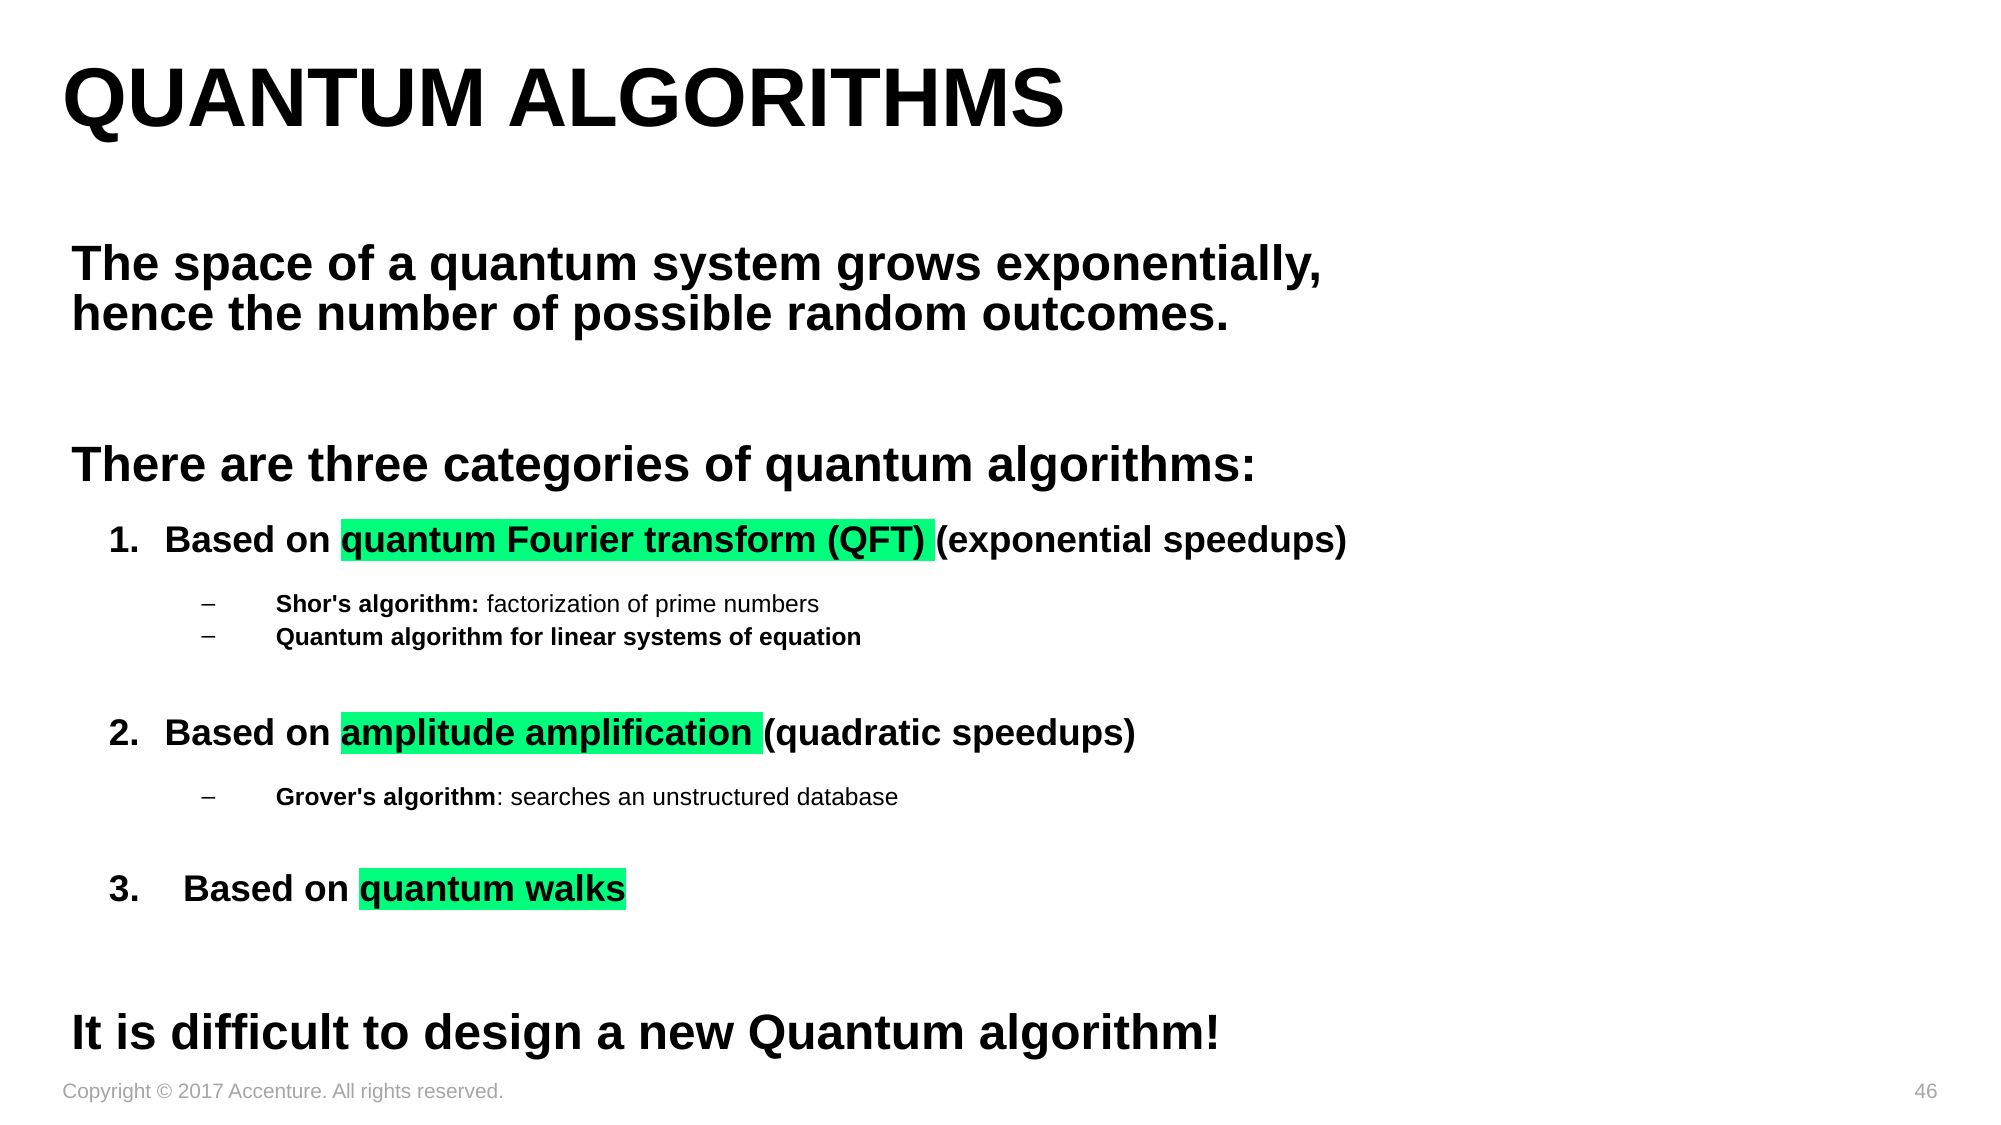

# Quantum Algorithms
The space of a quantum system grows exponentially, hence the number of possible random outcomes.

There are three categories of quantum algorithms:
Based on quantum Fourier transform (QFT) (exponential speedups)
Shor's algorithm: factorization of prime numbers
Quantum algorithm for linear systems of equation

Based on amplitude amplification (quadratic speedups)
Grover's algorithm: searches an unstructured database

Based on quantum walks

It is difficult to design a new Quantum algorithm!

Copyright © 2017 Accenture. All rights reserved.
46